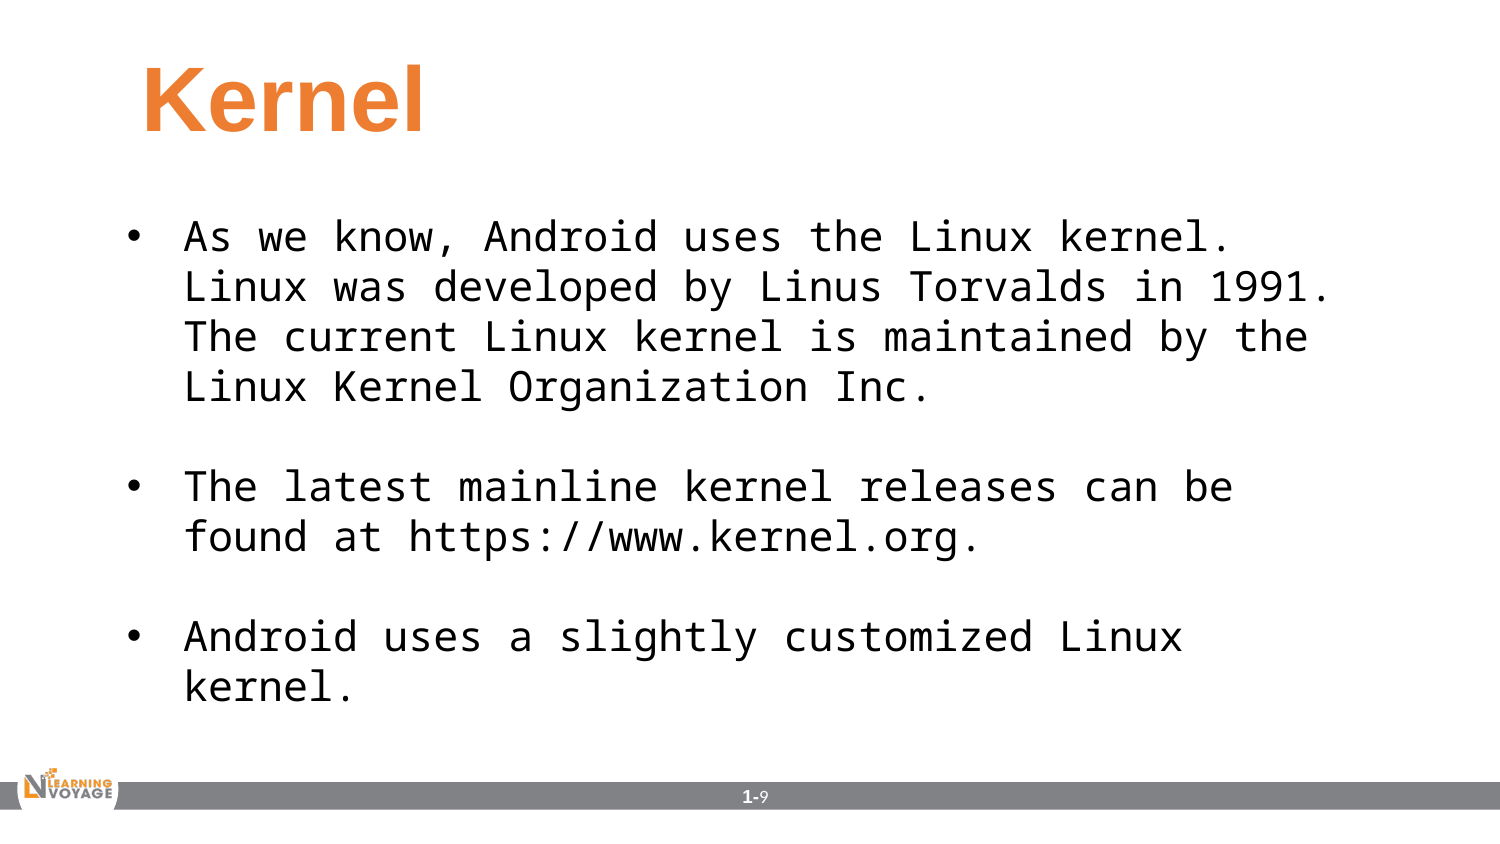

Kernel
As we know, Android uses the Linux kernel. Linux was developed by Linus Torvalds in 1991. The current Linux kernel is maintained by the Linux Kernel Organization Inc.

The latest mainline kernel releases can be found at https://www.kernel.org.

Android uses a slightly customized Linux kernel.
1-9